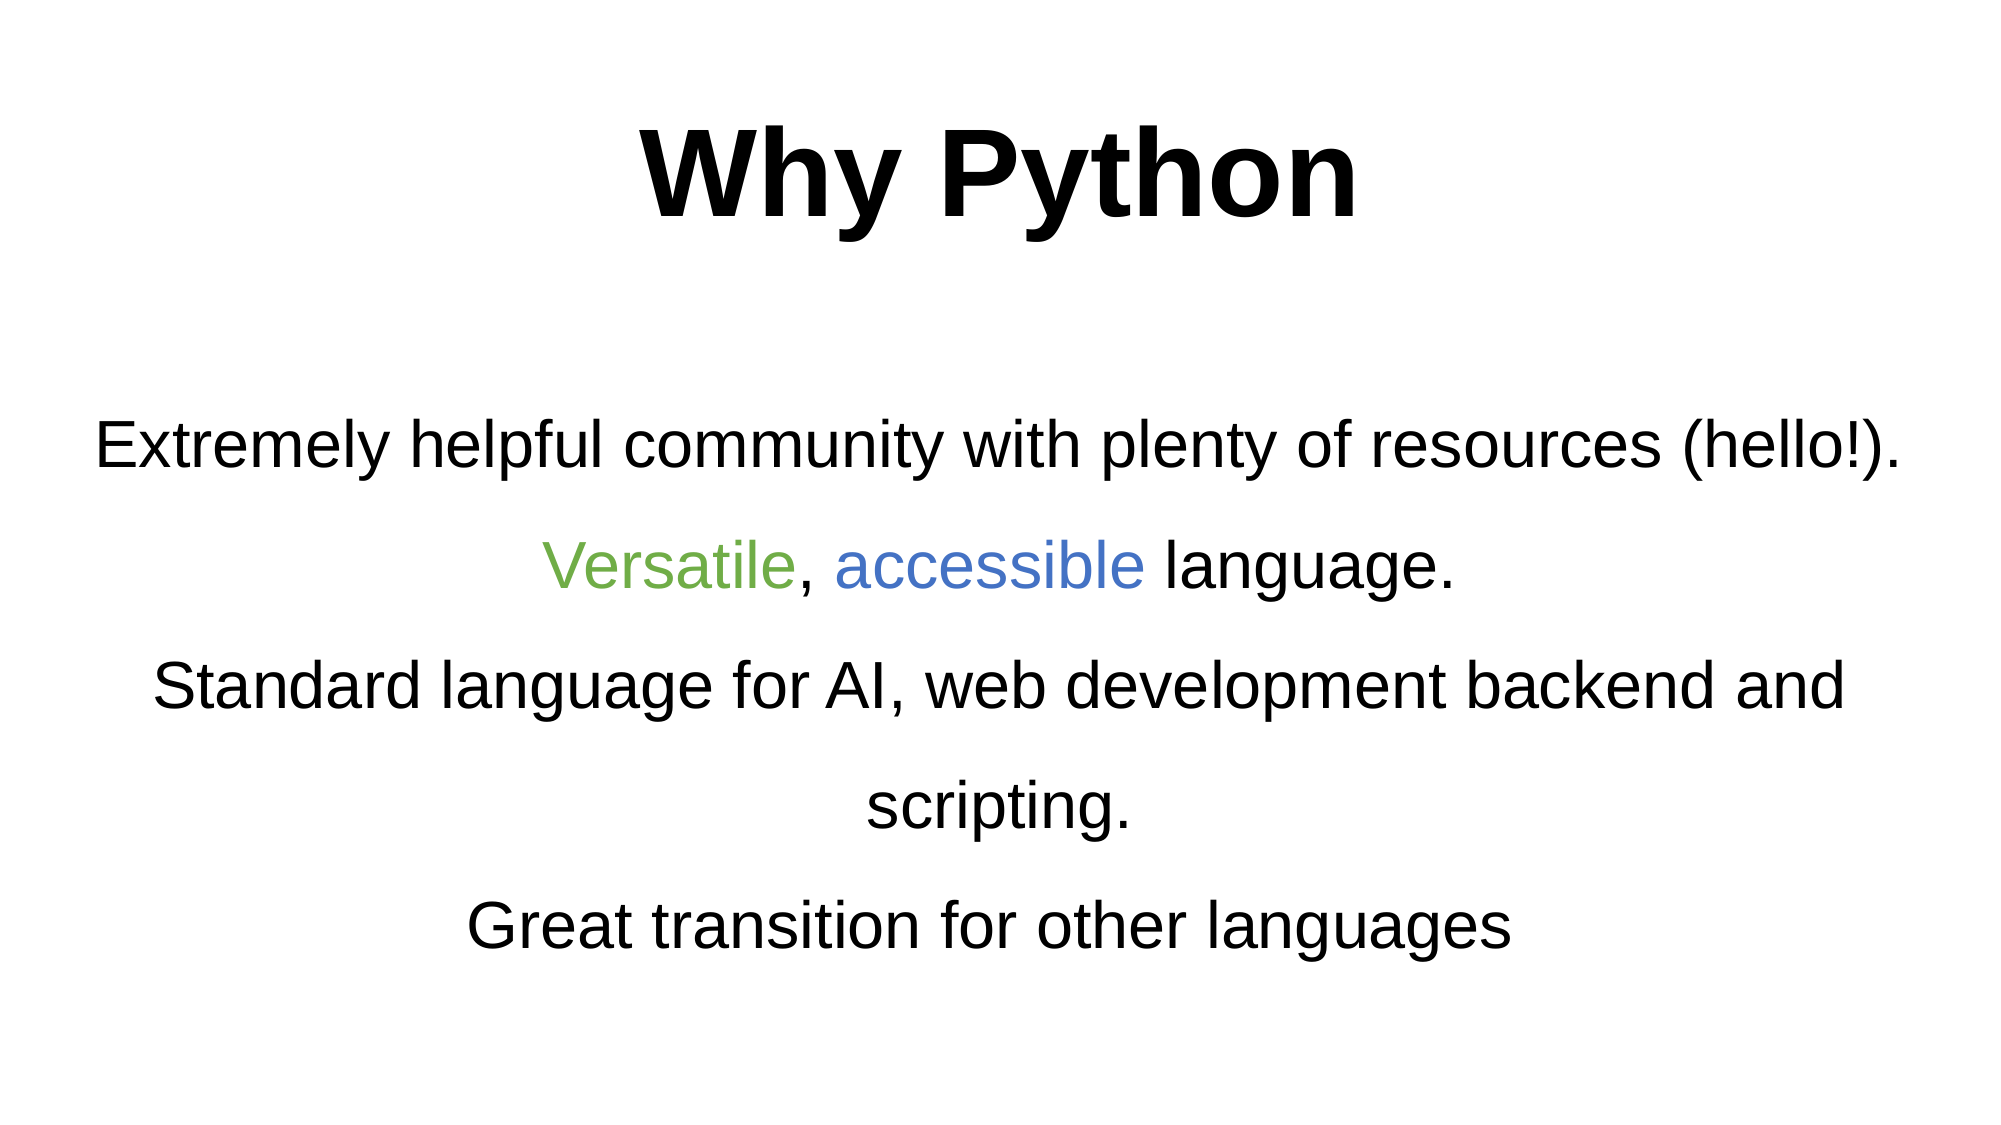

# Why Python
Extremely helpful community with plenty of resources (hello!).
Versatile, accessible language.
Standard language for AI, web development backend and scripting.
Great transition for other languages